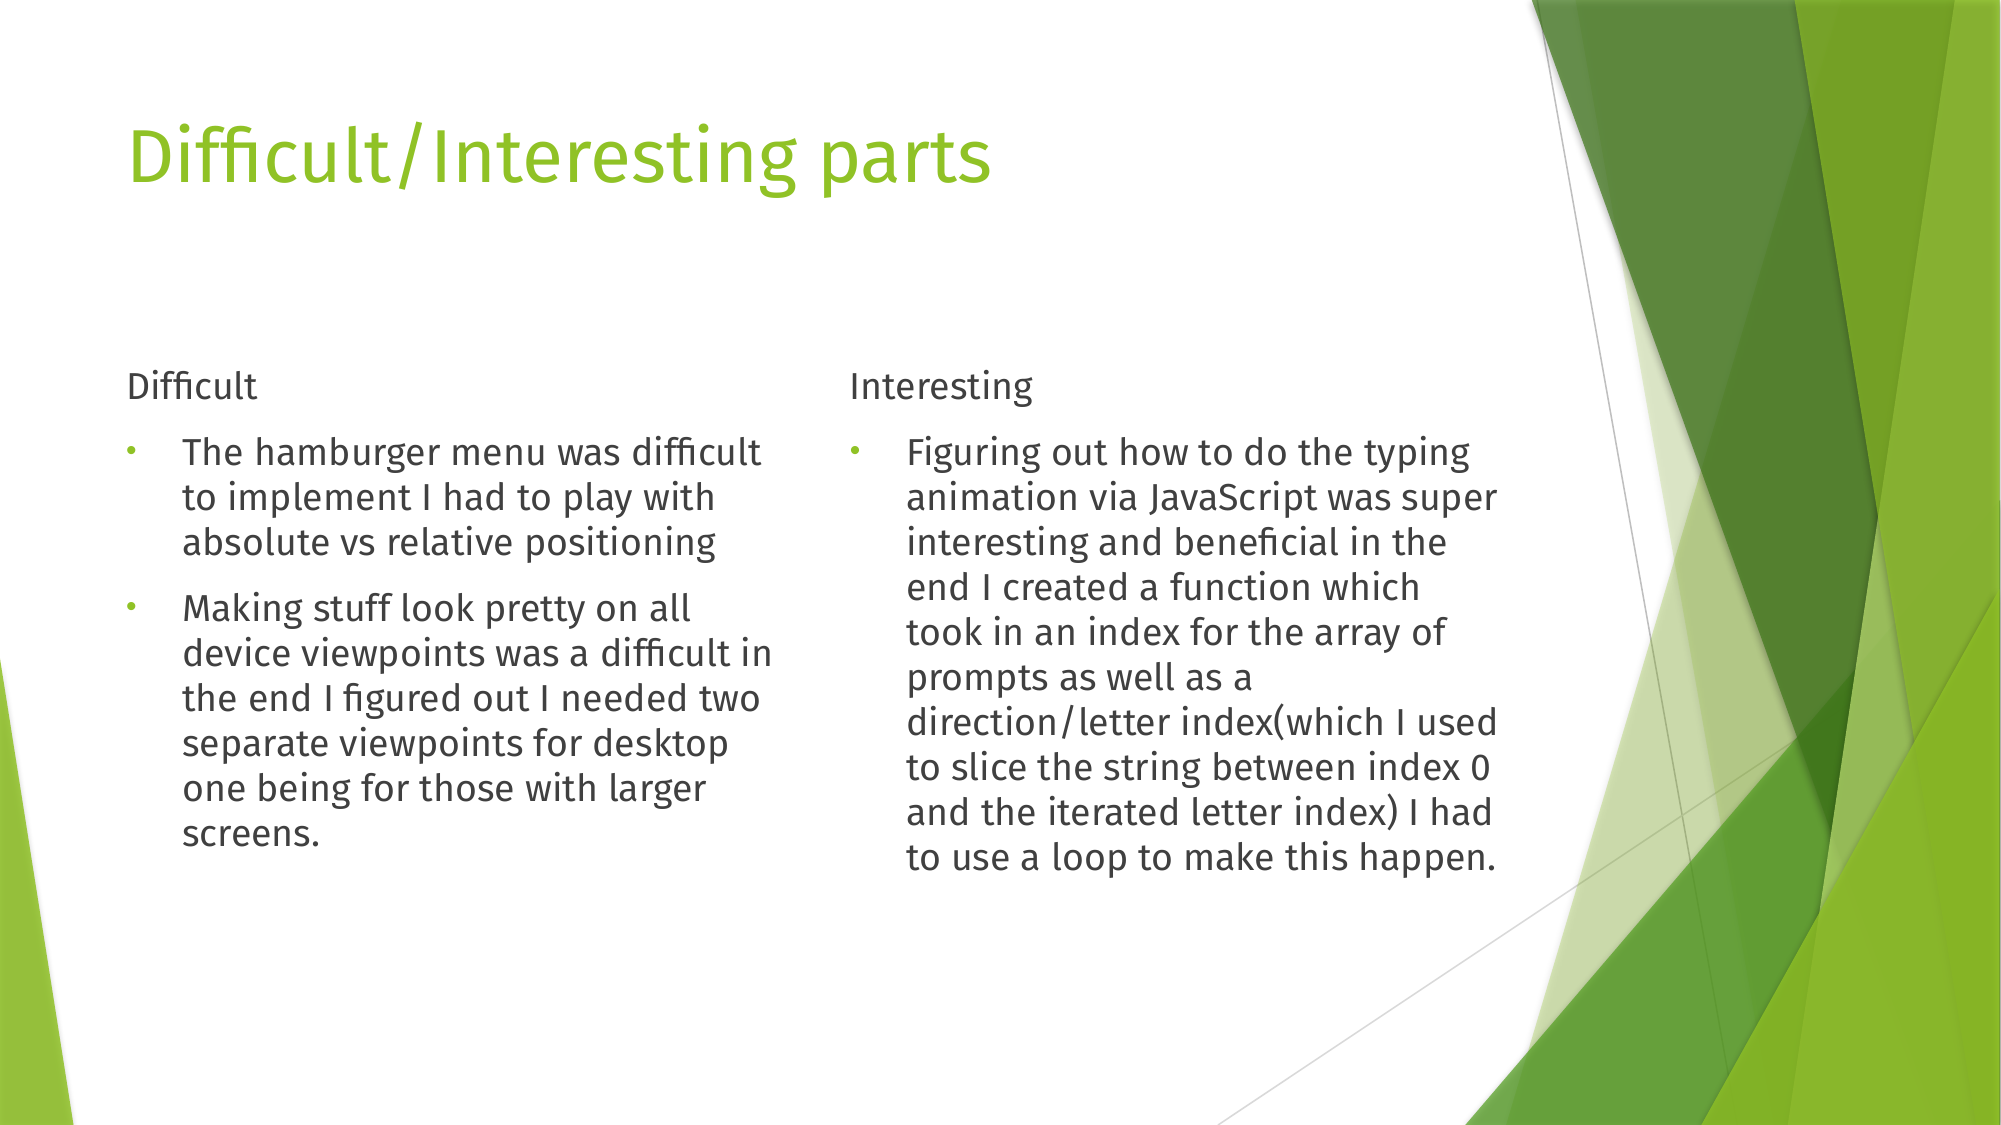

# Difficult/Interesting parts
Difficult
The hamburger menu was difficult to implement I had to play with absolute vs relative positioning
Making stuff look pretty on all device viewpoints was a difficult in the end I figured out I needed two separate viewpoints for desktop one being for those with larger screens.
Interesting
Figuring out how to do the typing animation via JavaScript was super interesting and beneficial in the end I created a function which took in an index for the array of prompts as well as a direction/letter index(which I used to slice the string between index 0 and the iterated letter index) I had to use a loop to make this happen.